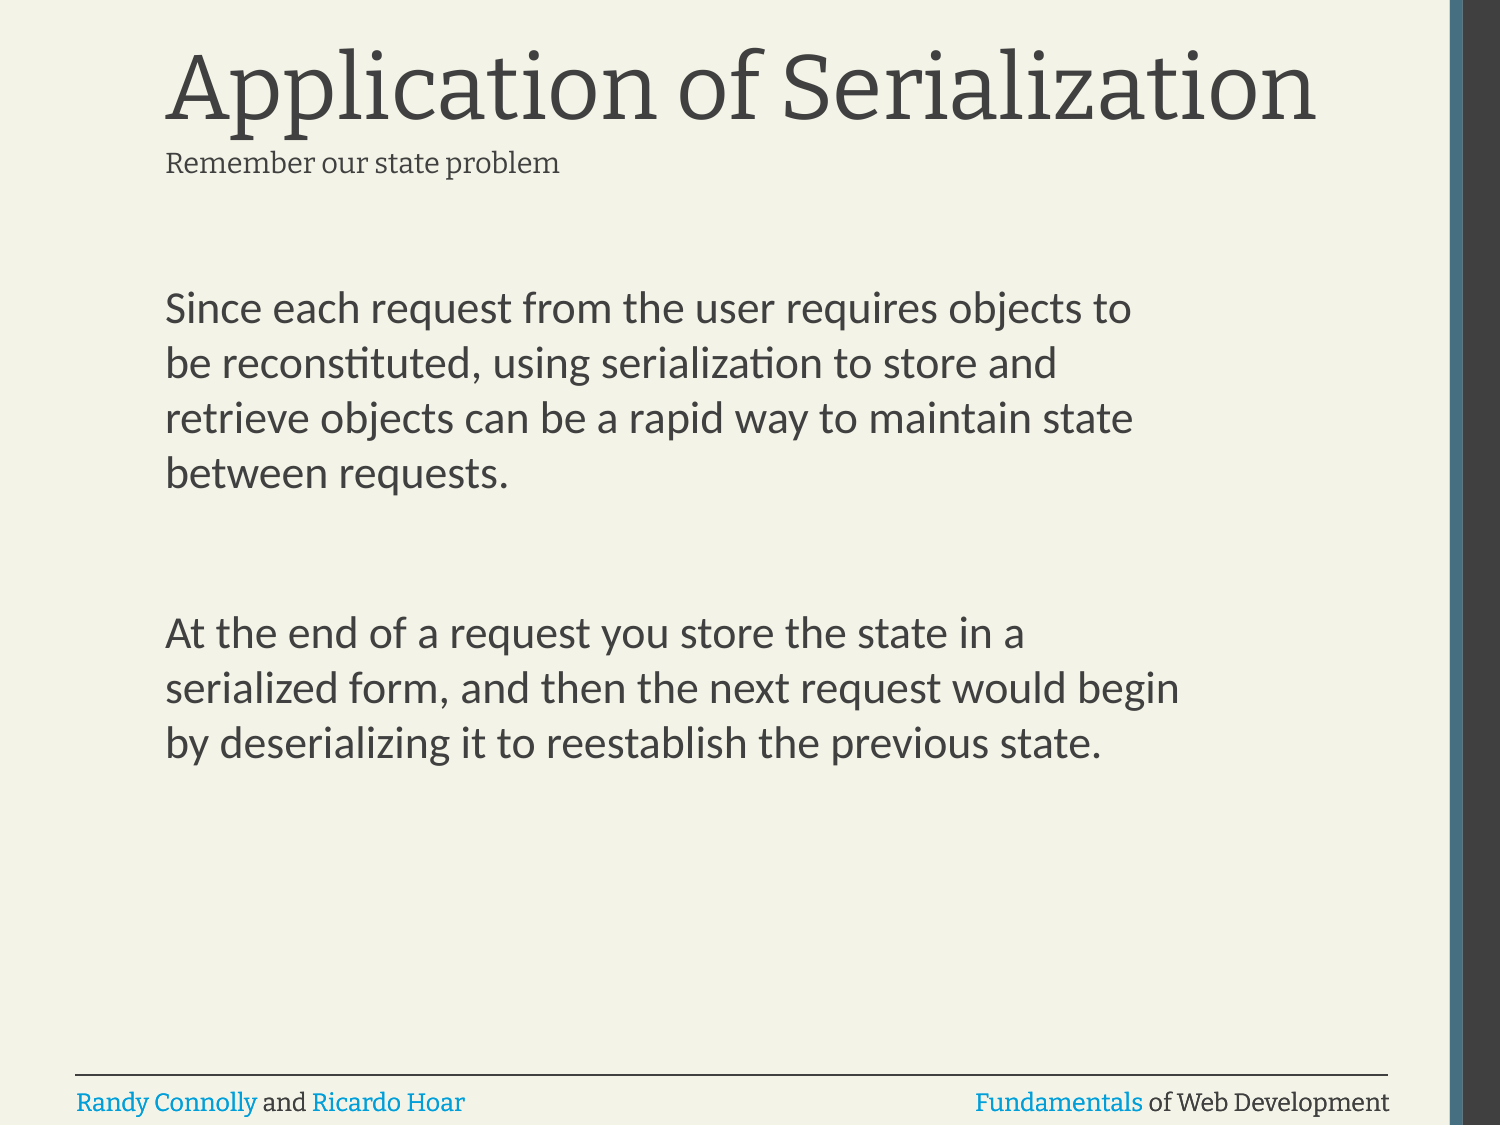

# Application of Serialization
Remember our state problem
Since each request from the user requires objects to be reconstituted, using serialization to store and retrieve objects can be a rapid way to maintain state between requests.

At the end of a request you store the state in a serialized form, and then the next request would begin by deserializing it to reestablish the previous state.